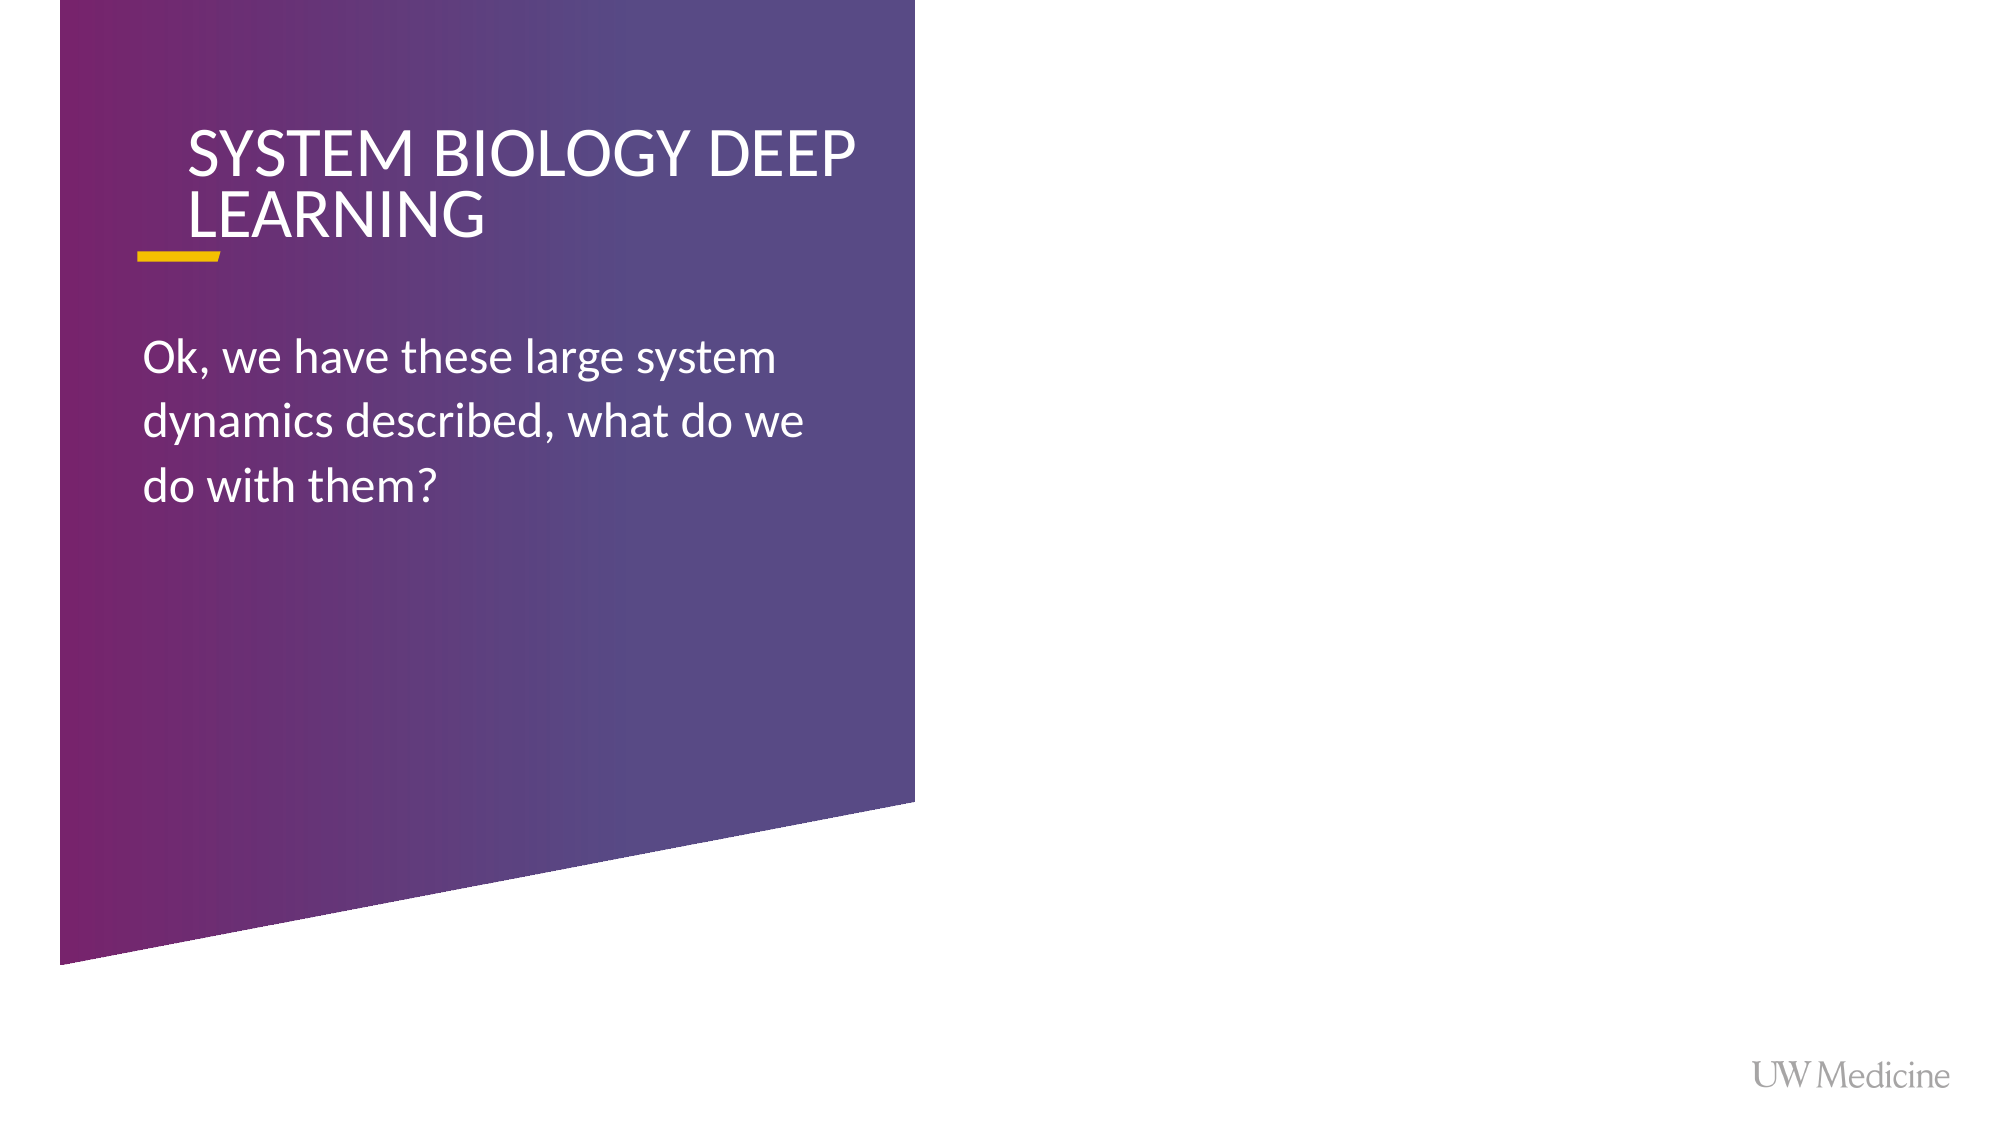

System Biology Deep Learning

Ok, we have these large system dynamics described, what do we do with them?